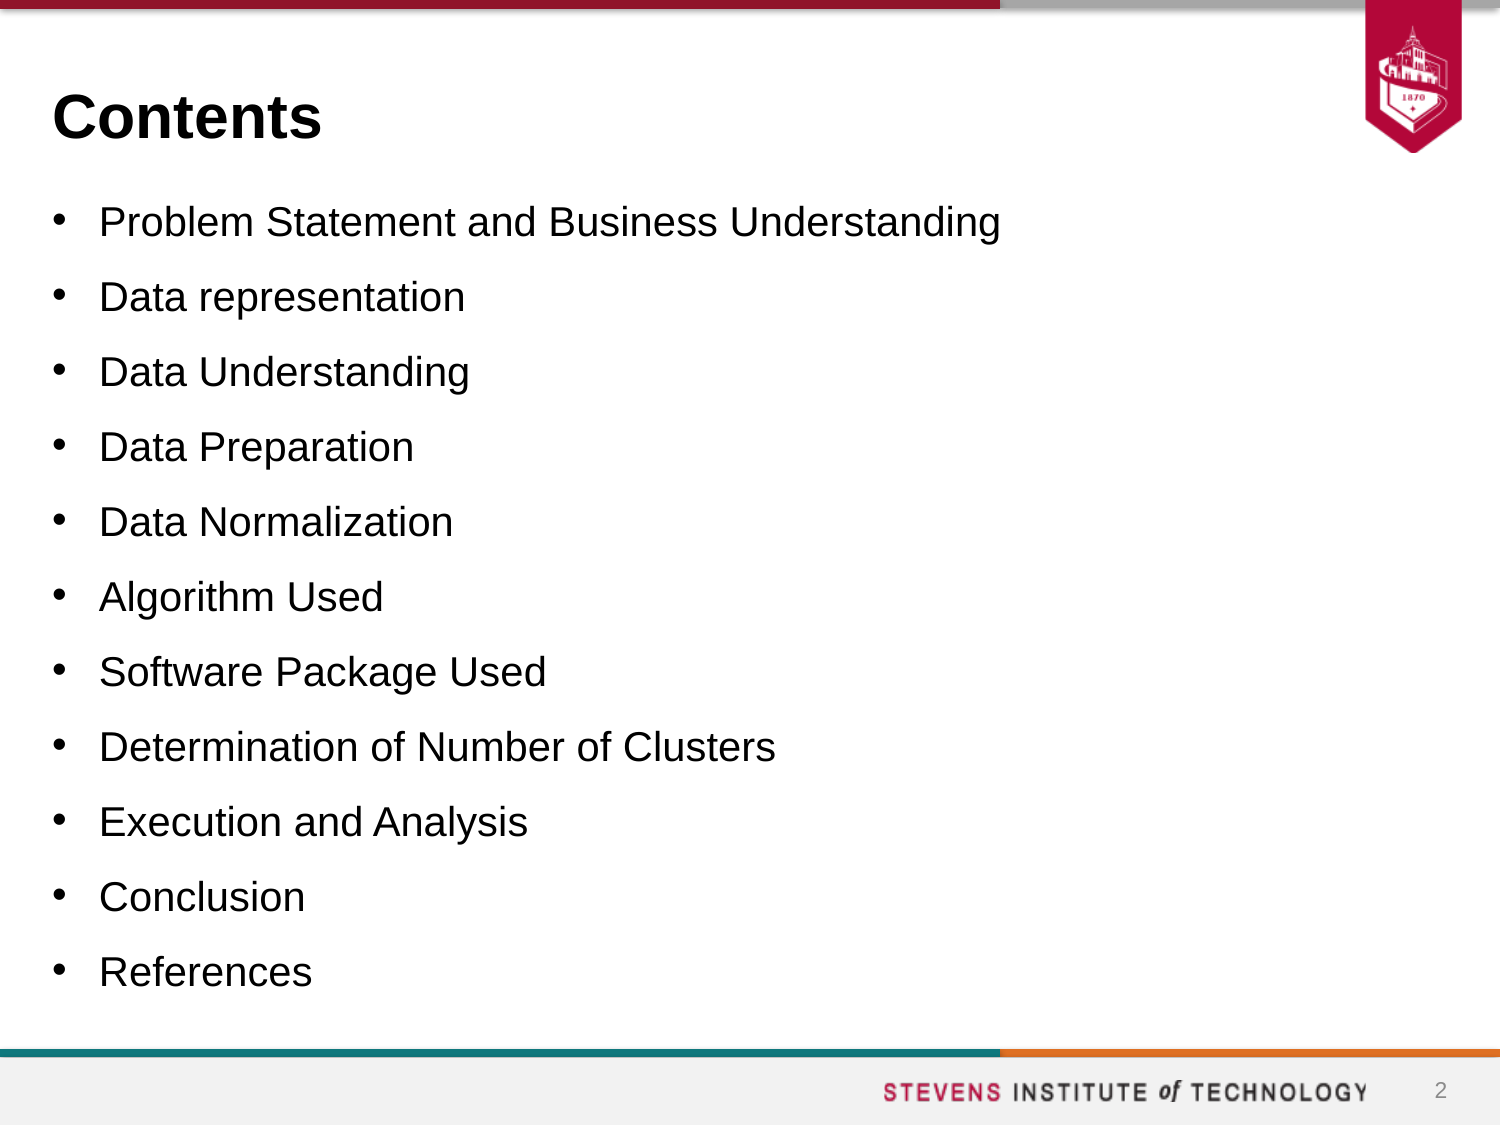

# Contents
Problem Statement and Business Understanding
Data representation
Data Understanding
Data Preparation
Data Normalization
Algorithm Used
Software Package Used
Determination of Number of Clusters
Execution and Analysis
Conclusion
References

2